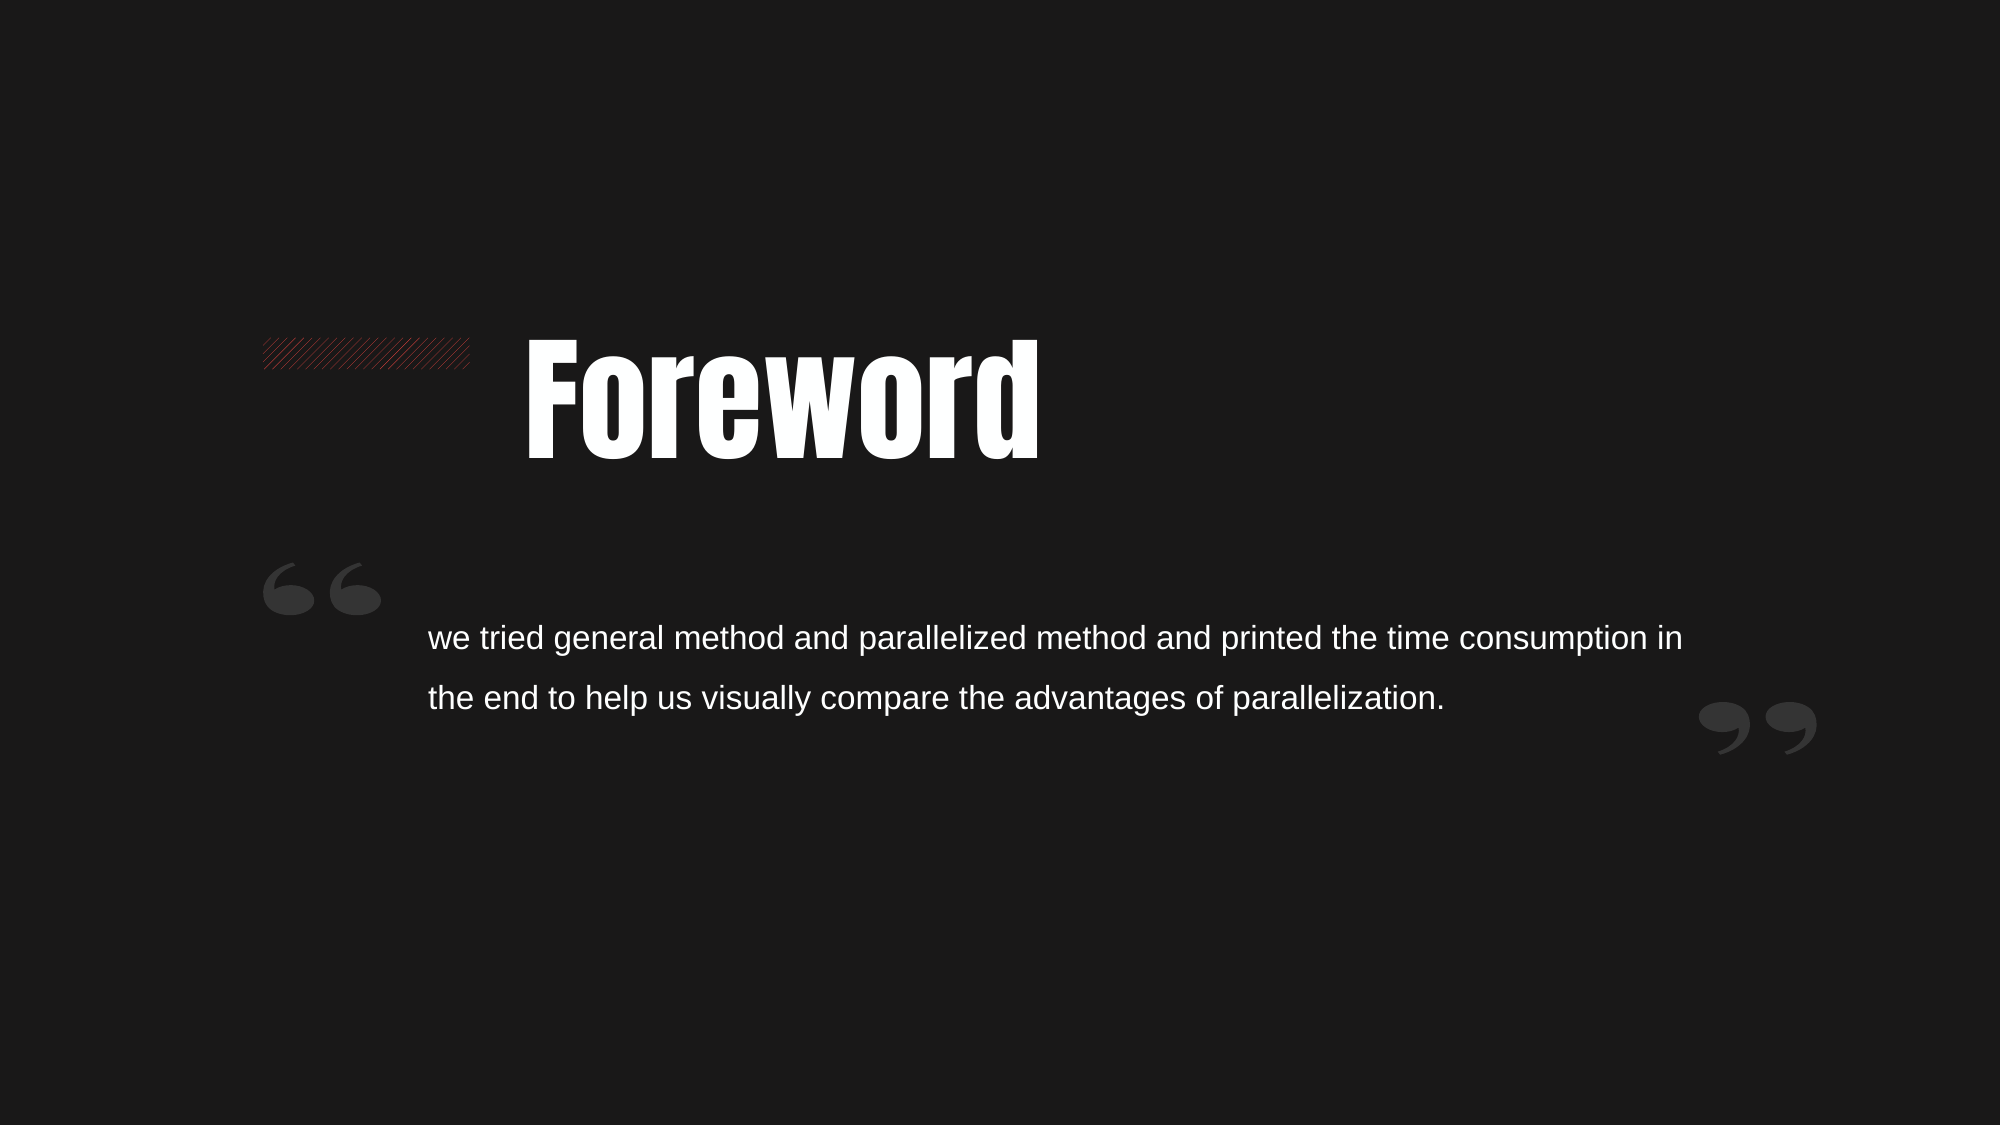

Foreword

we tried general method and parallelized method and printed the time consumption in the end to help us visually compare the advantages of parallelization.